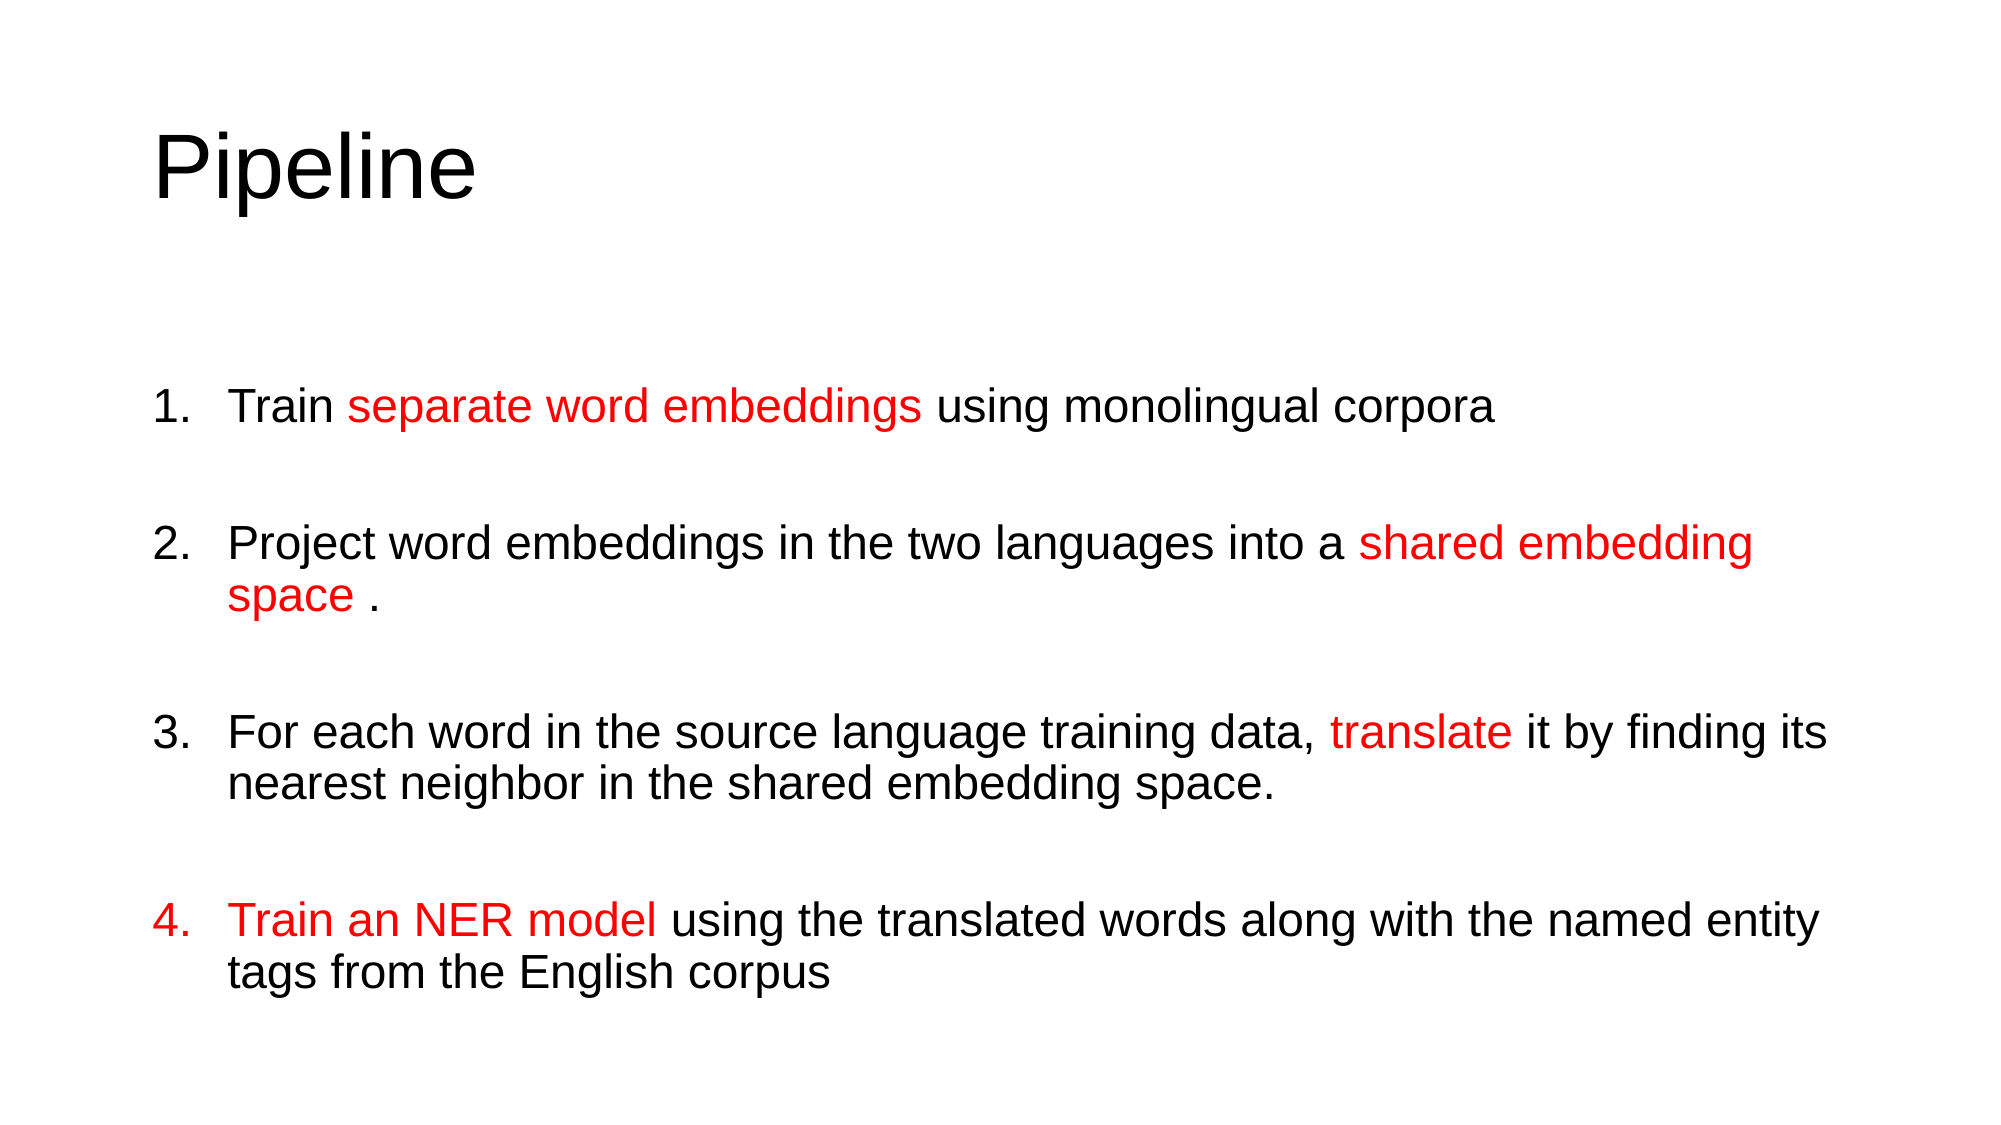

# Pipeline

Train separate word embeddings using monolingual corpora

Project word embeddings in the two languages into a shared embedding space .

For each word in the source language training data, translate it by finding its nearest neighbor in the shared embedding space.

Train an NER model using the translated words along with the named entity tags from the English corpus